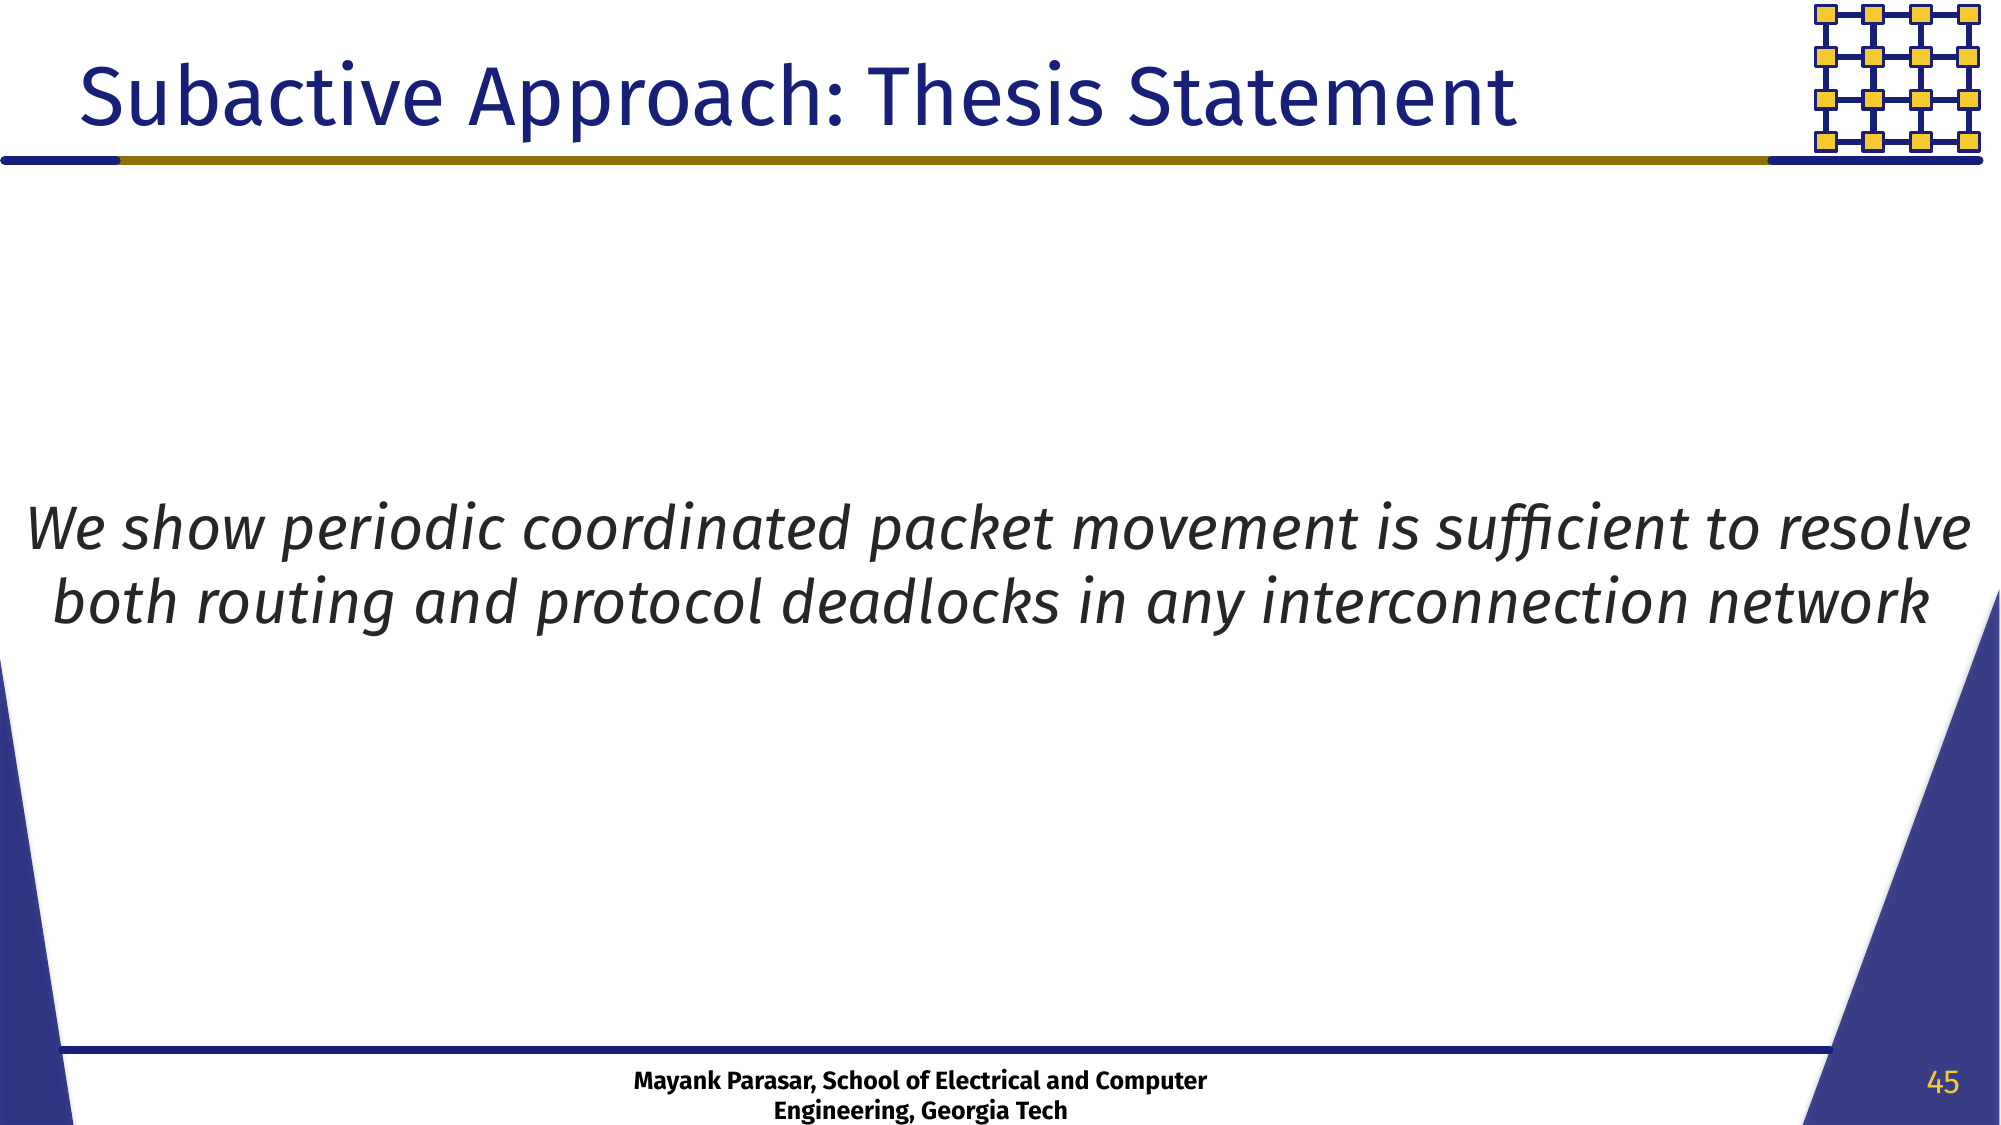

# Subactive Approach: Thesis Statement
We show periodic coordinated packet movement is sufficient to resolve both routing and protocol deadlocks in any interconnection network

45
Mayank Parasar, School of Electrical and Computer Engineering, Georgia Tech